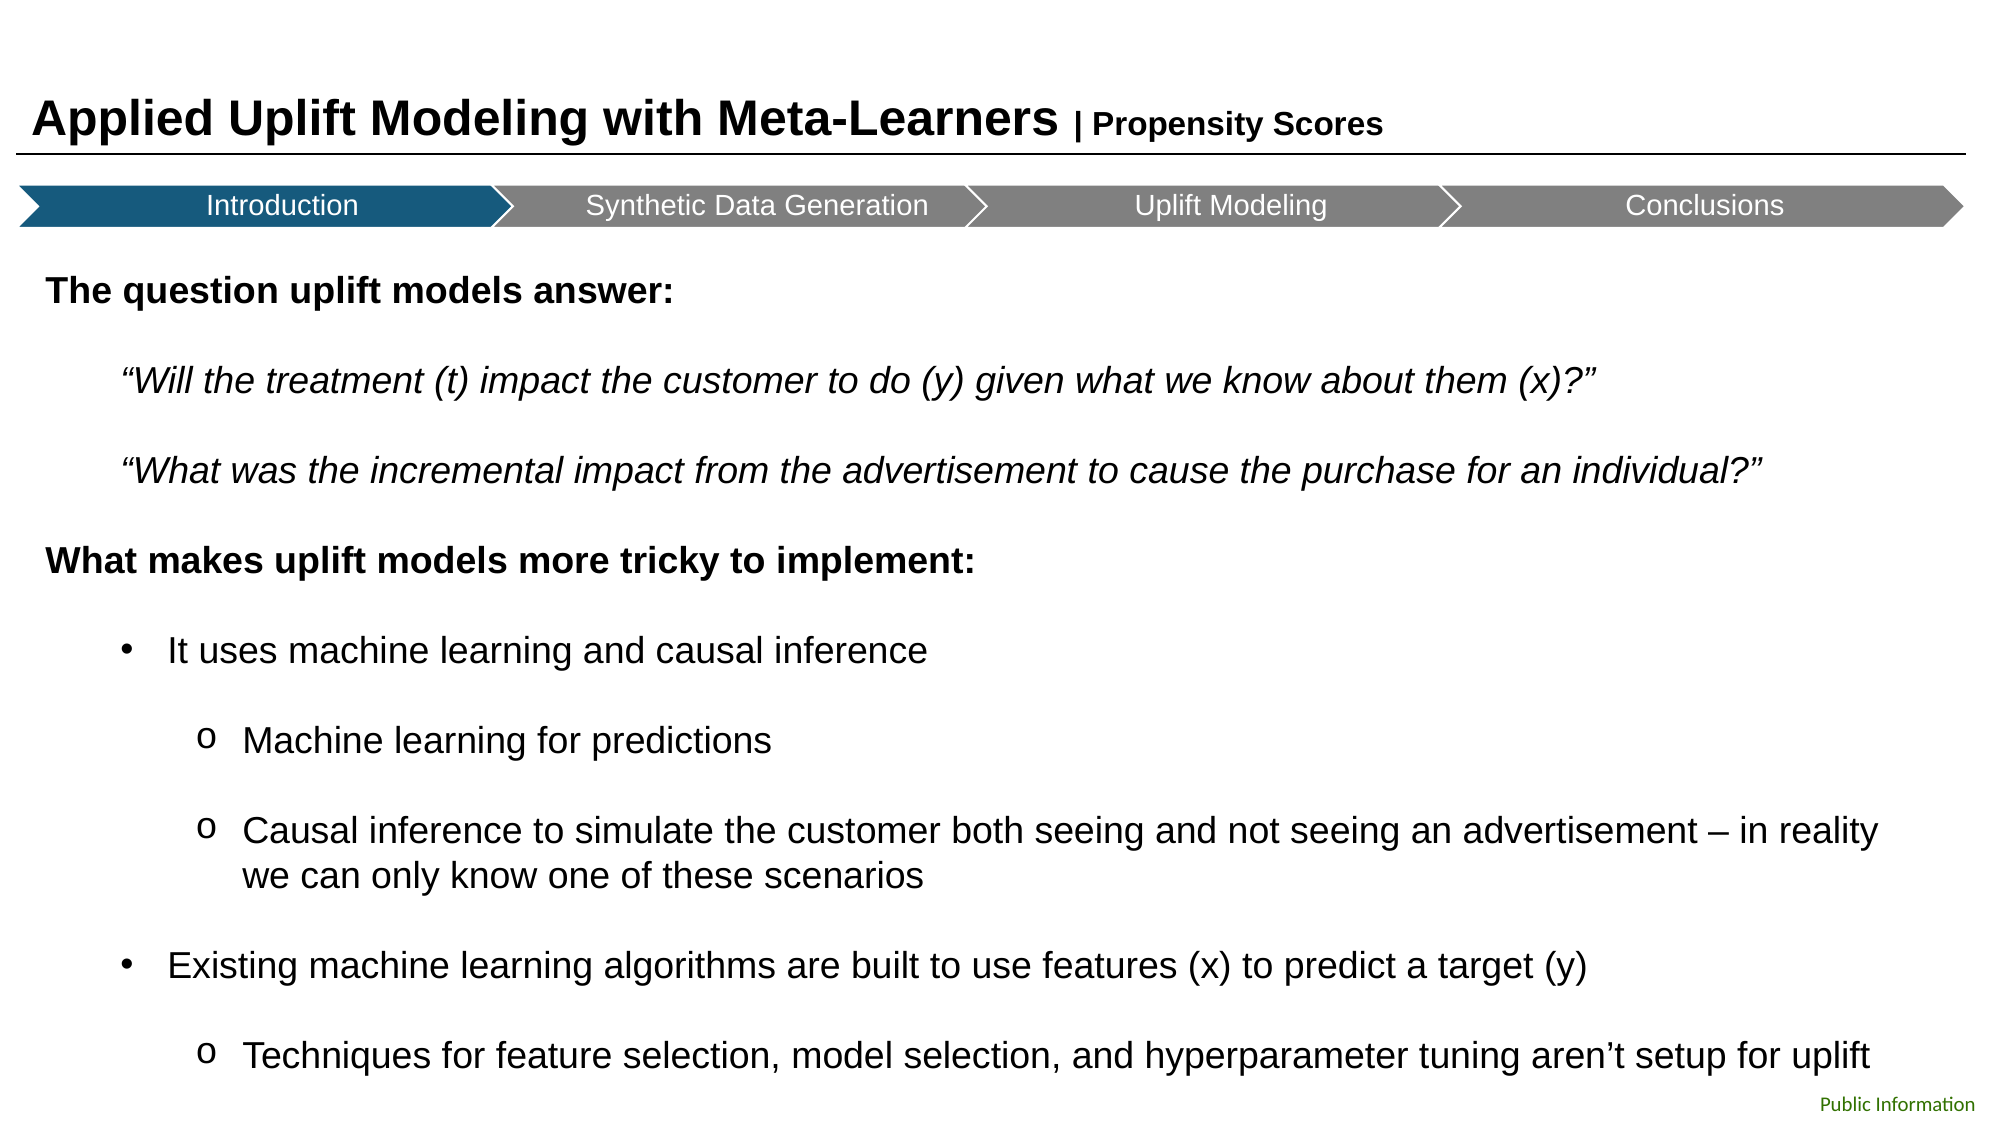

Applied Uplift Modeling with Meta-Learners | Propensity Scores
Introduction
Synthetic Data Generation
Uplift Modeling
Conclusions
The question uplift models answer:

“Will the treatment (t) impact the customer to do (y) given what we know about them (x)?”

“What was the incremental impact from the advertisement to cause the purchase for an individual?”

What makes uplift models more tricky to implement:

It uses machine learning and causal inference

Machine learning for predictions

Causal inference to simulate the customer both seeing and not seeing an advertisement – in reality we can only know one of these scenarios

Existing machine learning algorithms are built to use features (x) to predict a target (y)

Techniques for feature selection, model selection, and hyperparameter tuning aren’t setup for uplift